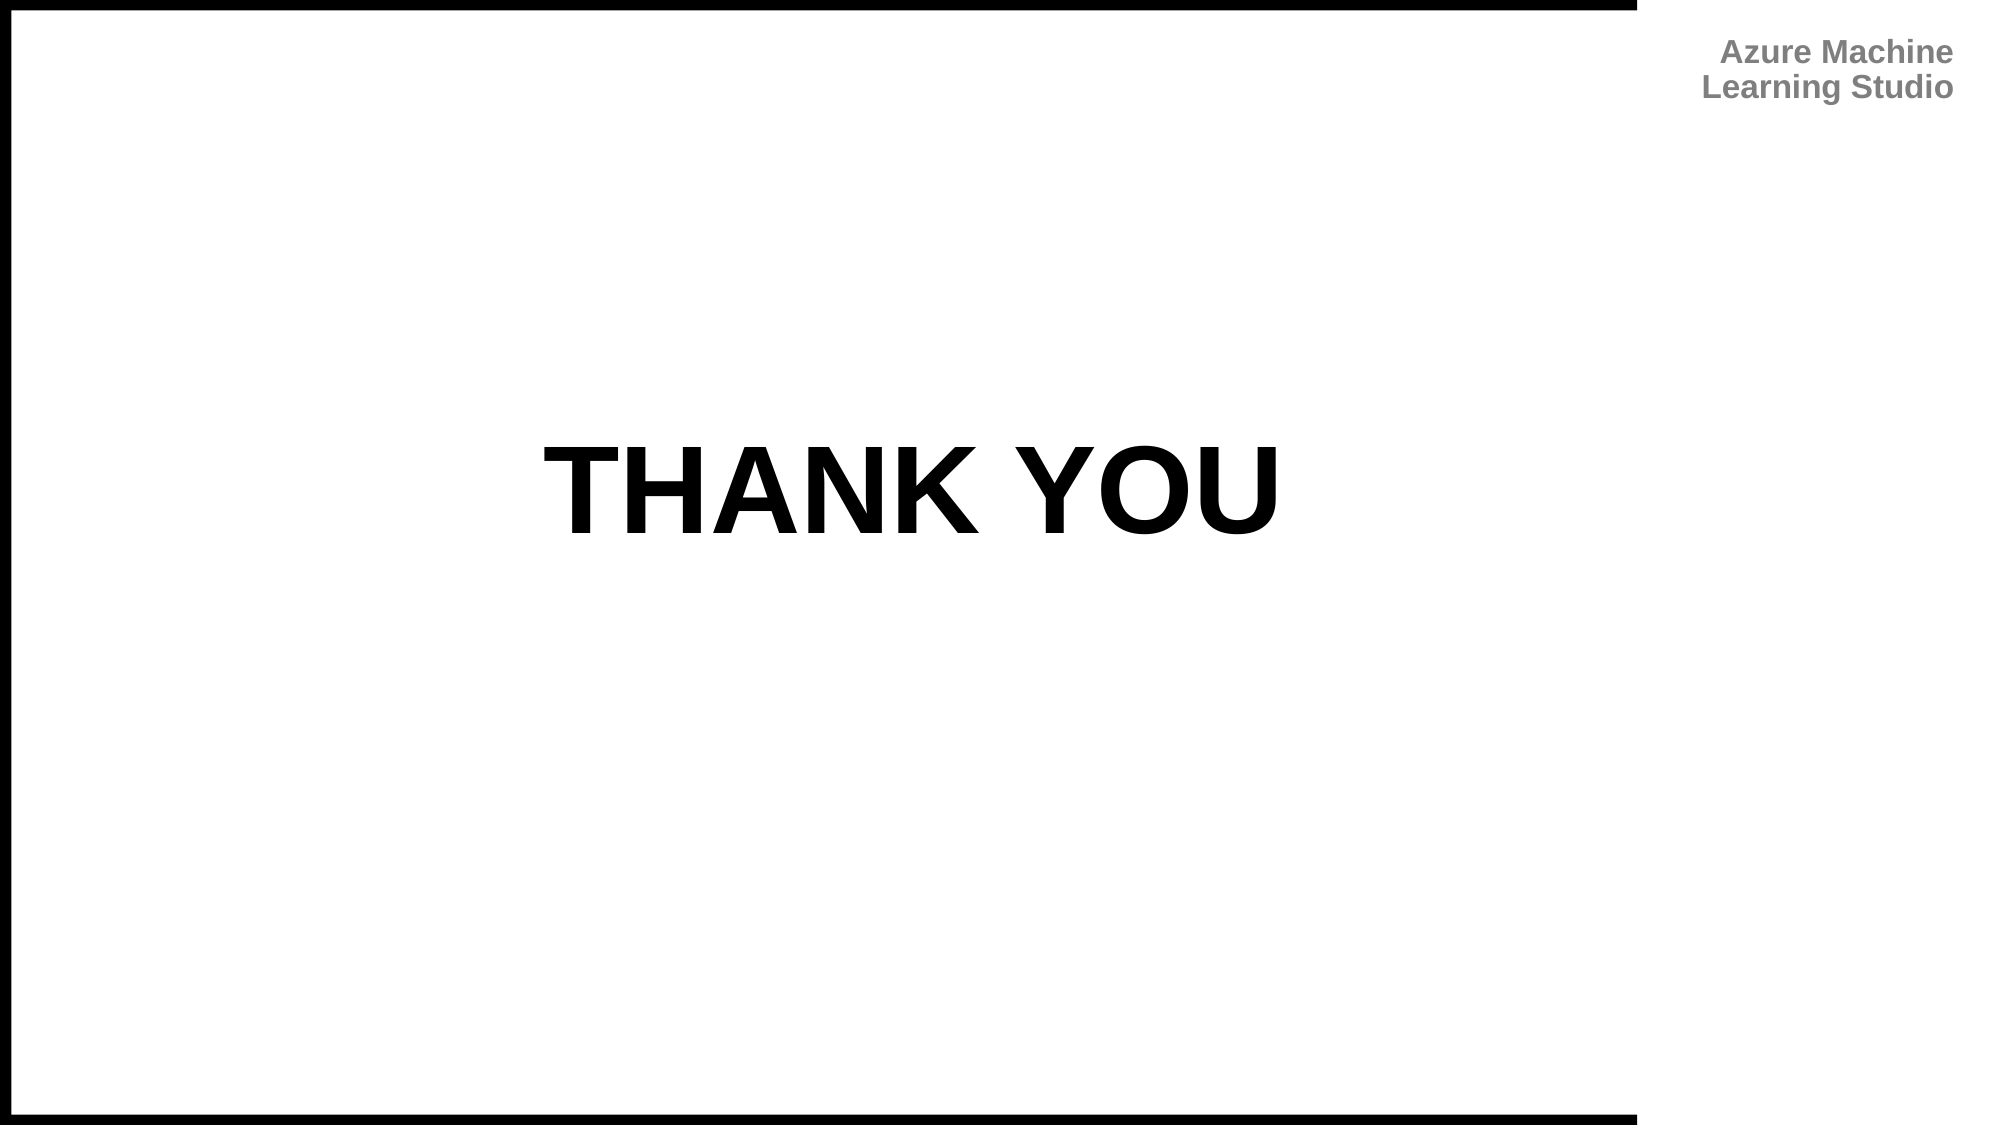

Azure Machine Learning Studio
# THANK YOU